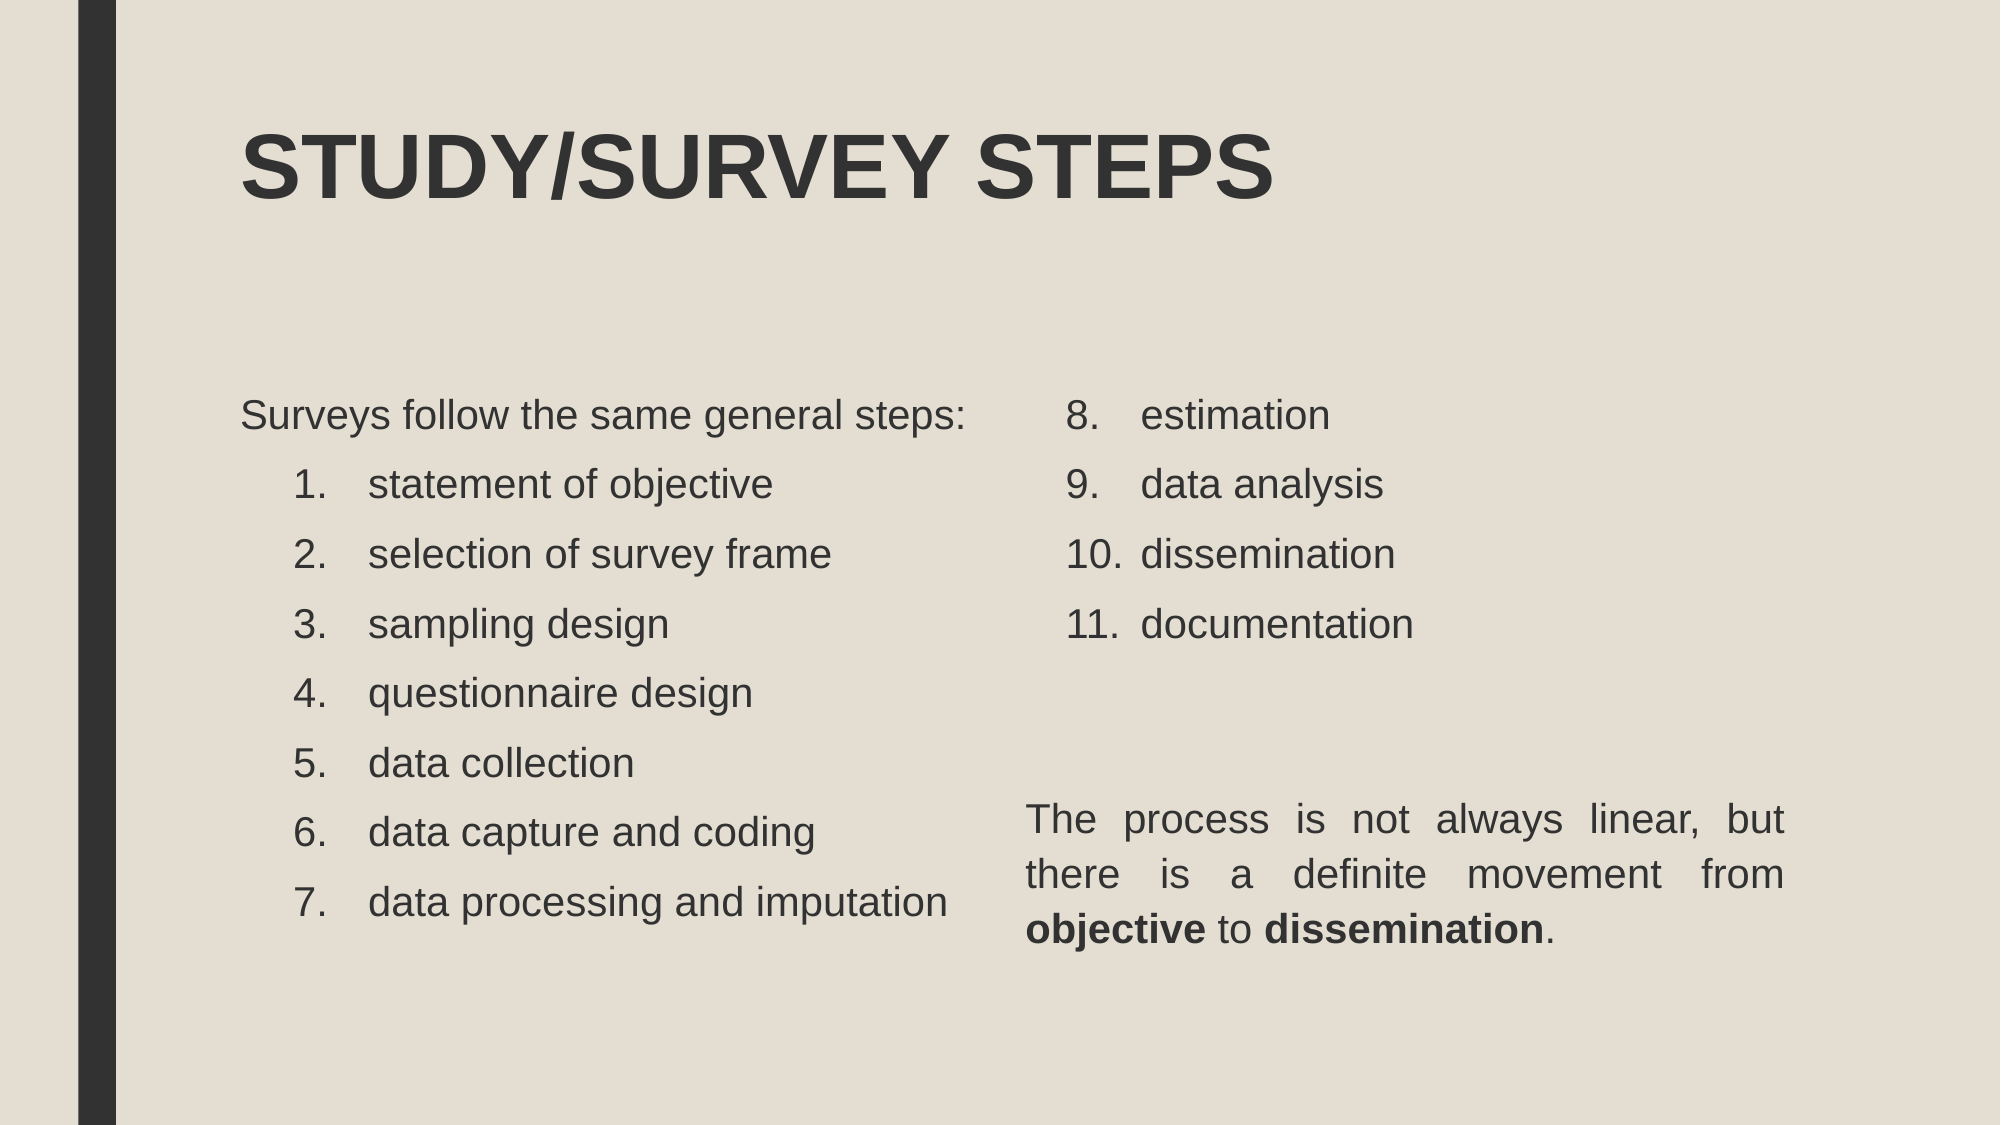

# STUDY/SURVEY STEPS

Surveys follow the same general steps:
statement of objective
selection of survey frame
sampling design
questionnaire design
data collection
data capture and coding
data processing and imputation
estimation
data analysis
dissemination
documentation

The process is not always linear, but there is a definite movement from objective to dissemination.